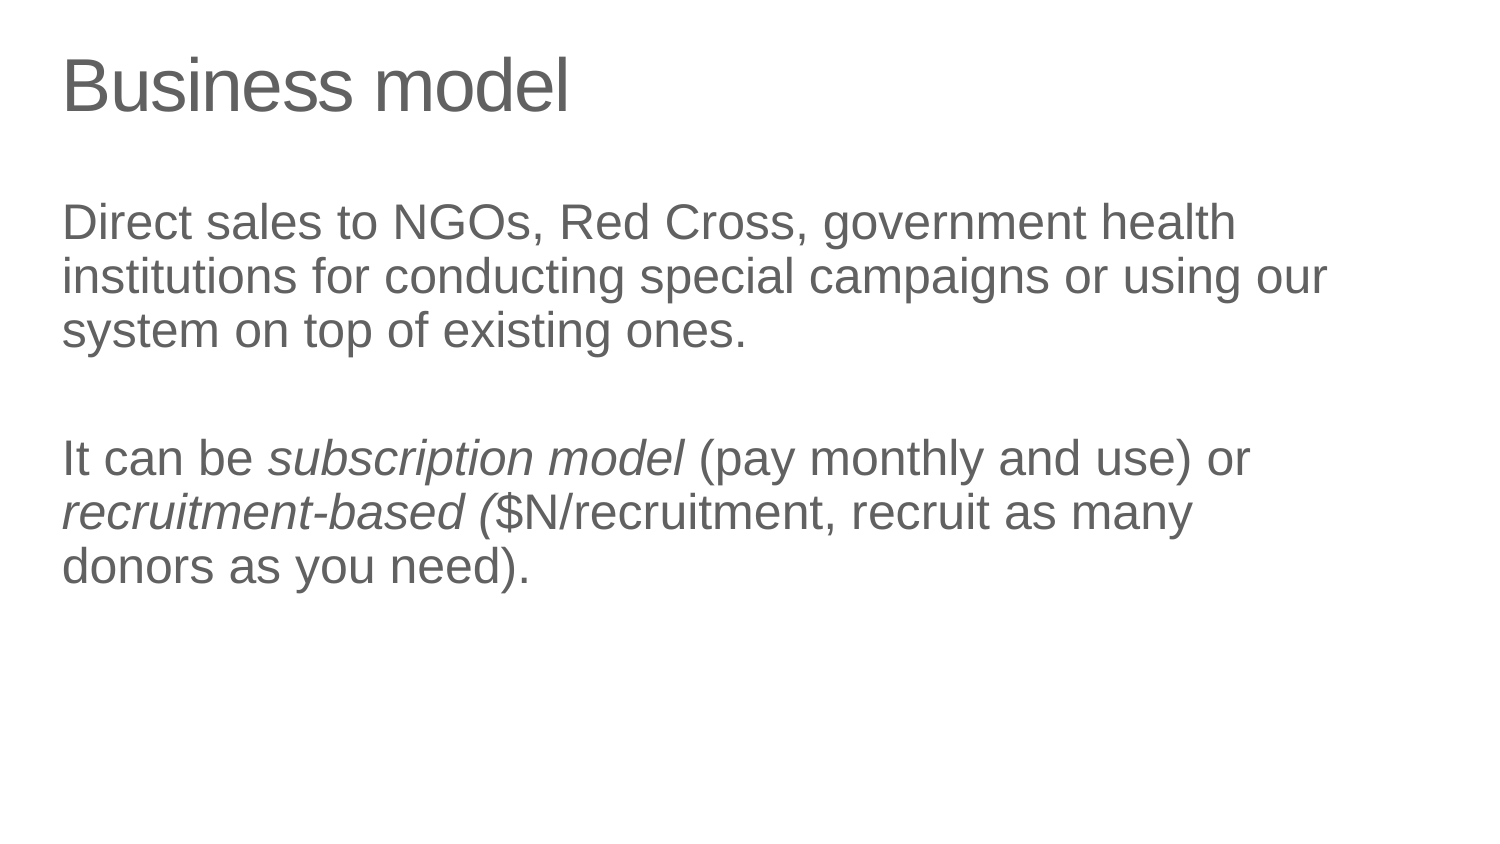

# Business model
Direct sales to NGOs, Red Cross, government health institutions for conducting special campaigns or using our system on top of existing ones.

It can be subscription model (pay monthly and use) or recruitment-based ($N/recruitment, recruit as many donors as you need).